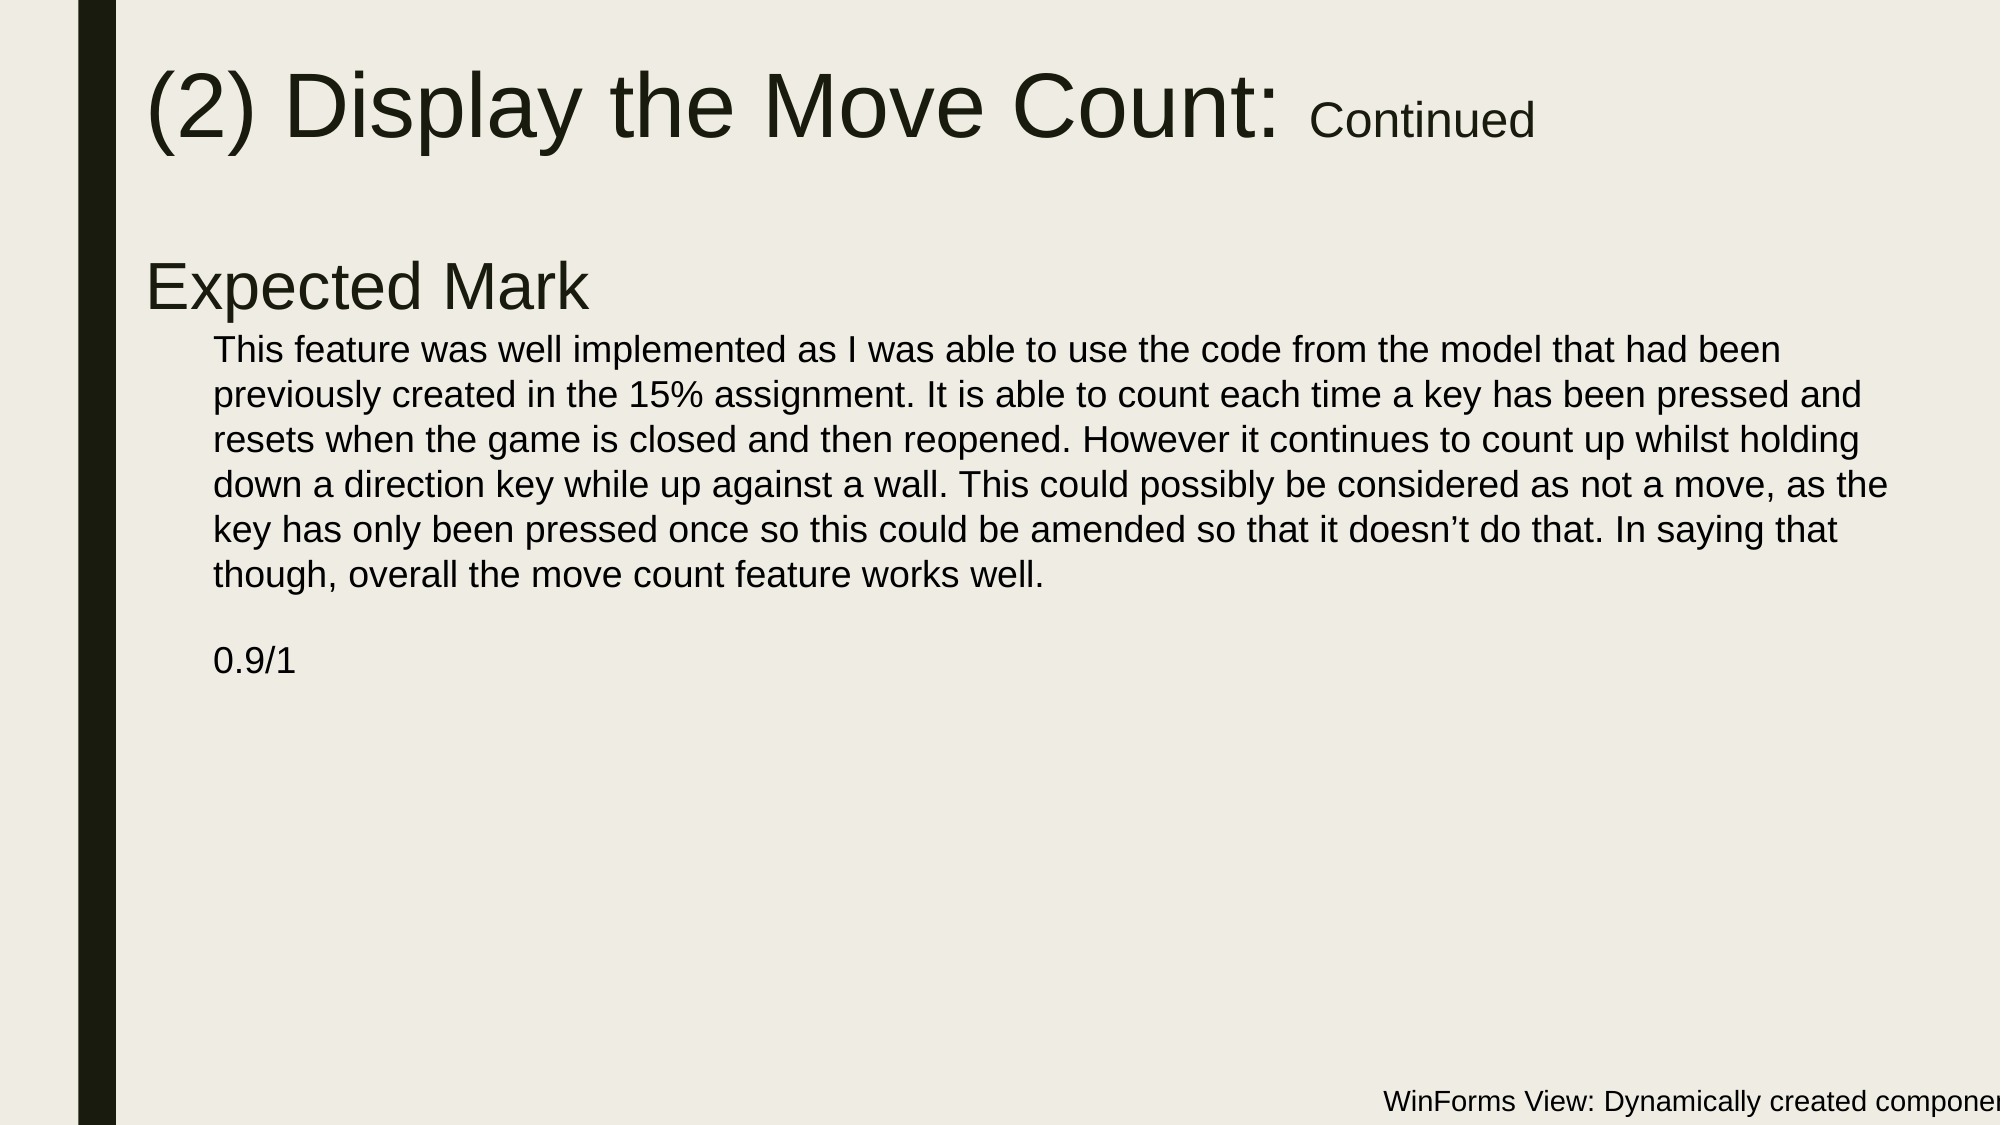

# (2) Display the Move Count: Continued
Expected Mark
This feature was well implemented as I was able to use the code from the model that had been previously created in the 15% assignment. It is able to count each time a key has been pressed and resets when the game is closed and then reopened. However it continues to count up whilst holding down a direction key while up against a wall. This could possibly be considered as not a move, as the key has only been pressed once so this could be amended so that it doesn’t do that. In saying that though, overall the move count feature works well.
0.9/1
WinForms View: Dynamically created components